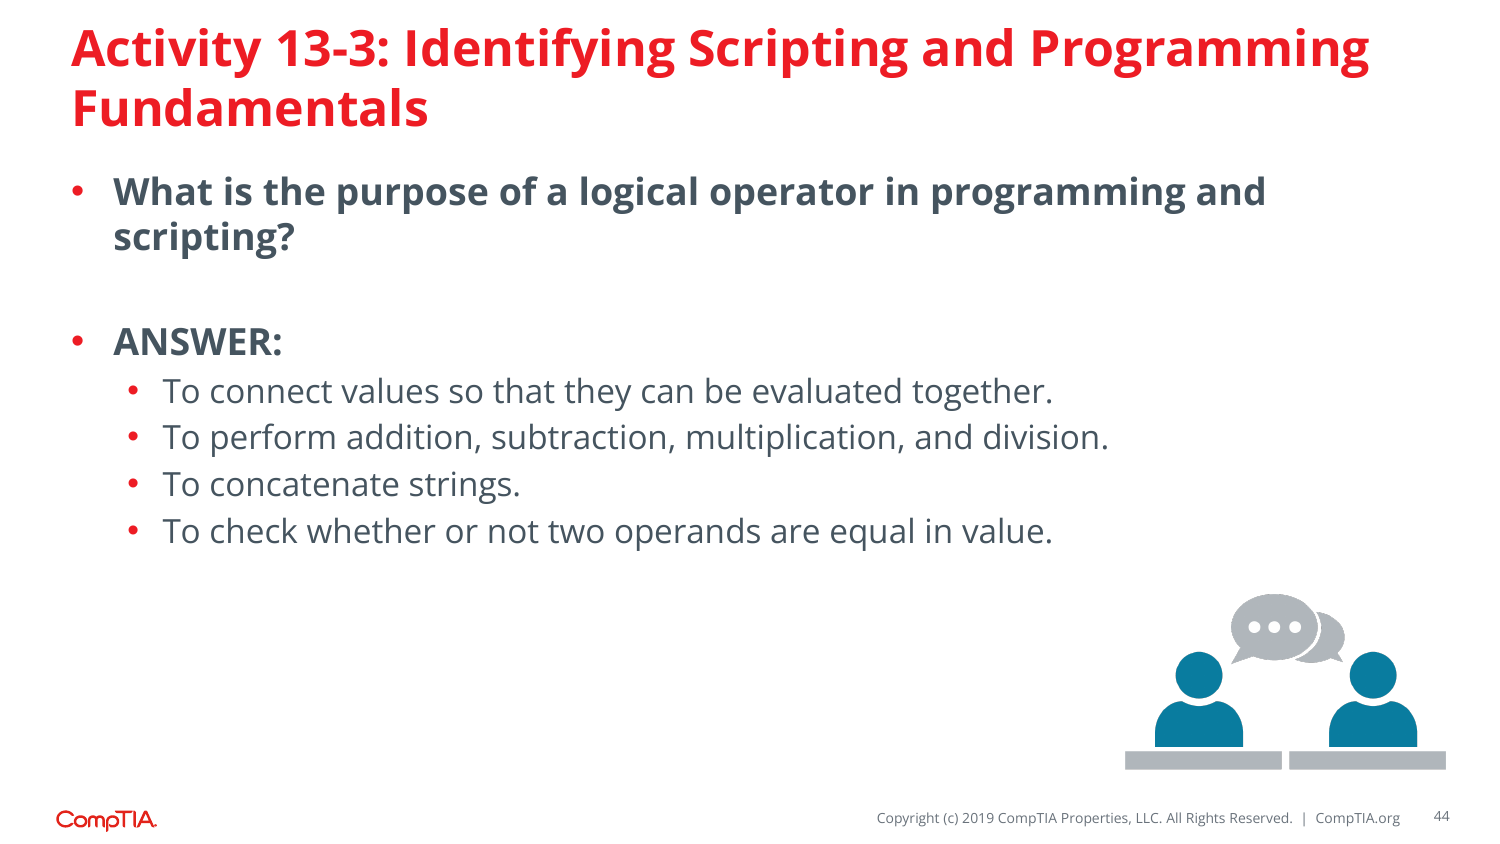

# Activity 13-3: Identifying Scripting and Programming Fundamentals
What is the purpose of a logical operator in programming and scripting?

ANSWER:
To connect values so that they can be evaluated together.
To perform addition, subtraction, multiplication, and division.
To concatenate strings.
To check whether or not two operands are equal in value.
44